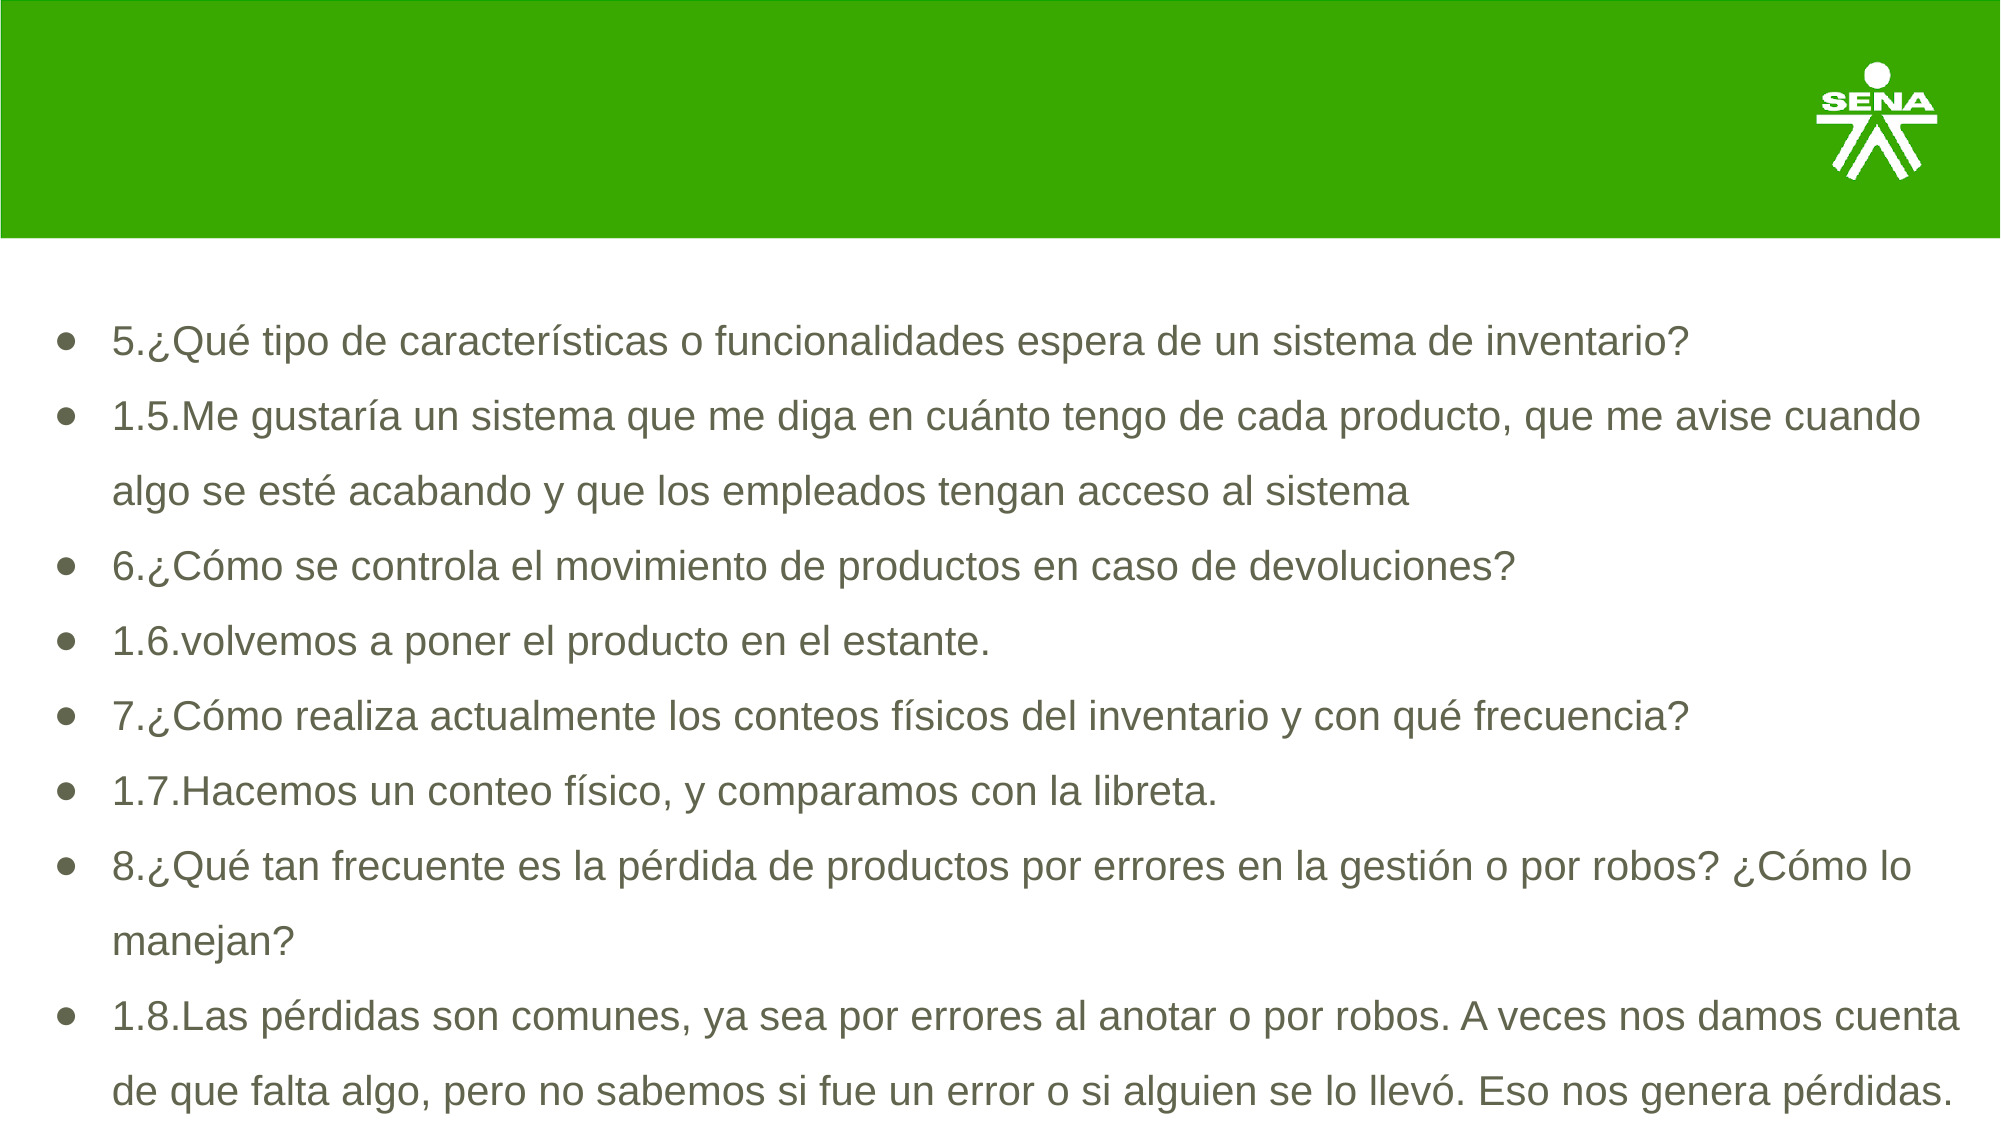

5.¿Qué tipo de características o funcionalidades espera de un sistema de inventario?
1.5.Me gustaría un sistema que me diga en cuánto tengo de cada producto, que me avise cuando algo se esté acabando y que los empleados tengan acceso al sistema
6.¿Cómo se controla el movimiento de productos en caso de devoluciones?
1.6.volvemos a poner el producto en el estante.
7.¿Cómo realiza actualmente los conteos físicos del inventario y con qué frecuencia?
1.7.Hacemos un conteo físico, y comparamos con la libreta.
8.¿Qué tan frecuente es la pérdida de productos por errores en la gestión o por robos? ¿Cómo lo manejan?
1.8.Las pérdidas son comunes, ya sea por errores al anotar o por robos. A veces nos damos cuenta de que falta algo, pero no sabemos si fue un error o si alguien se lo llevó. Eso nos genera pérdidas.